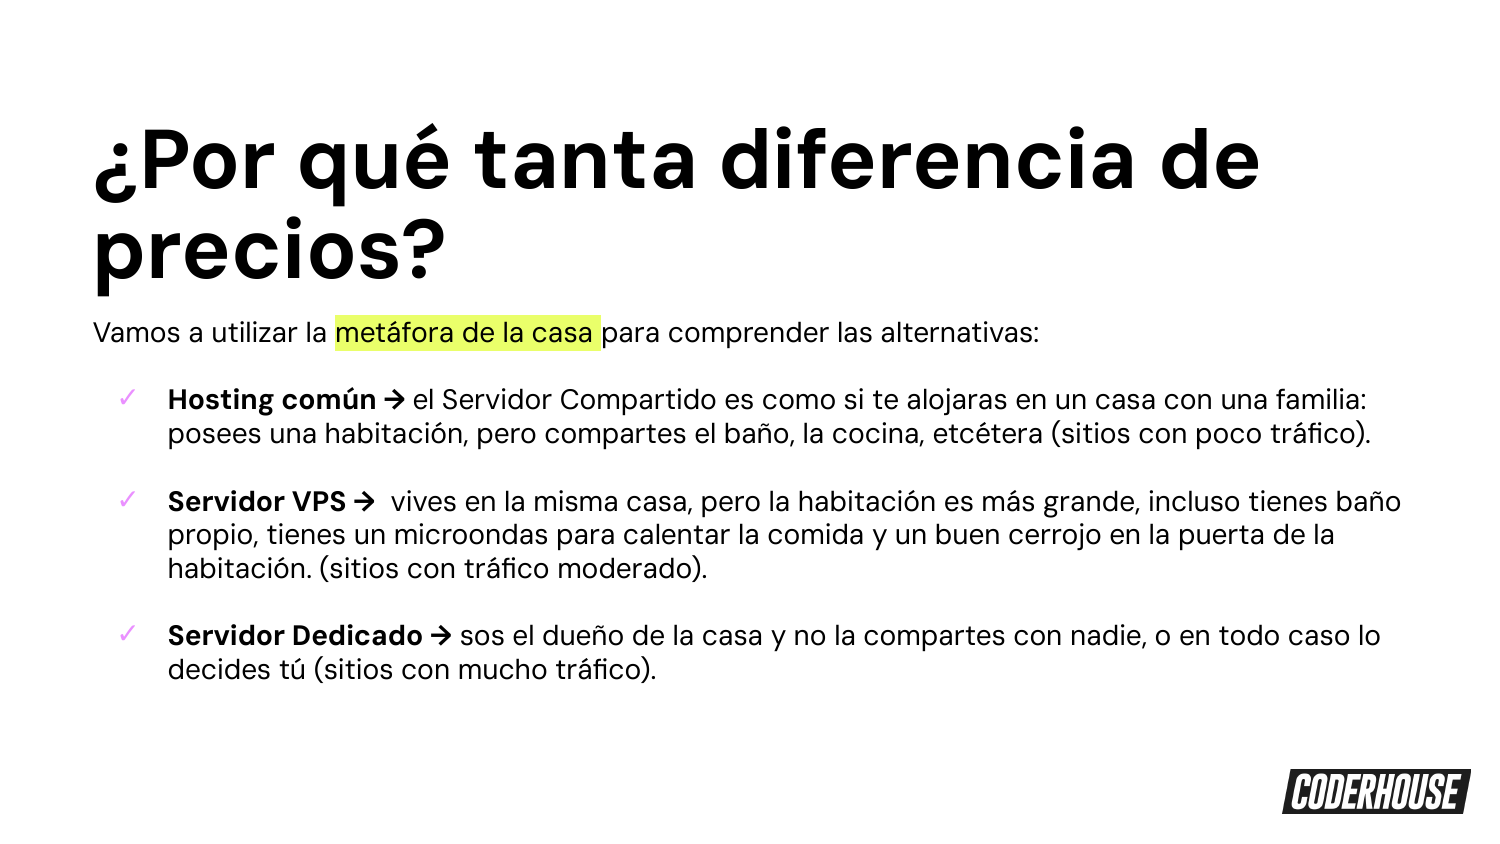

¿Por qué tanta diferencia de precios?
Vamos a utilizar la metáfora de la casa para comprender las alternativas:

Hosting común → el Servidor Compartido es como si te alojaras en un casa con una familia: posees una habitación, pero compartes el baño, la cocina, etcétera (sitios con poco tráfico).

Servidor VPS →  vives en la misma casa, pero la habitación es más grande, incluso tienes baño propio, tienes un microondas para calentar la comida y un buen cerrojo en la puerta de la habitación. (sitios con tráfico moderado).

Servidor Dedicado → sos el dueño de la casa y no la compartes con nadie, o en todo caso lo decides tú (sitios con mucho tráfico).